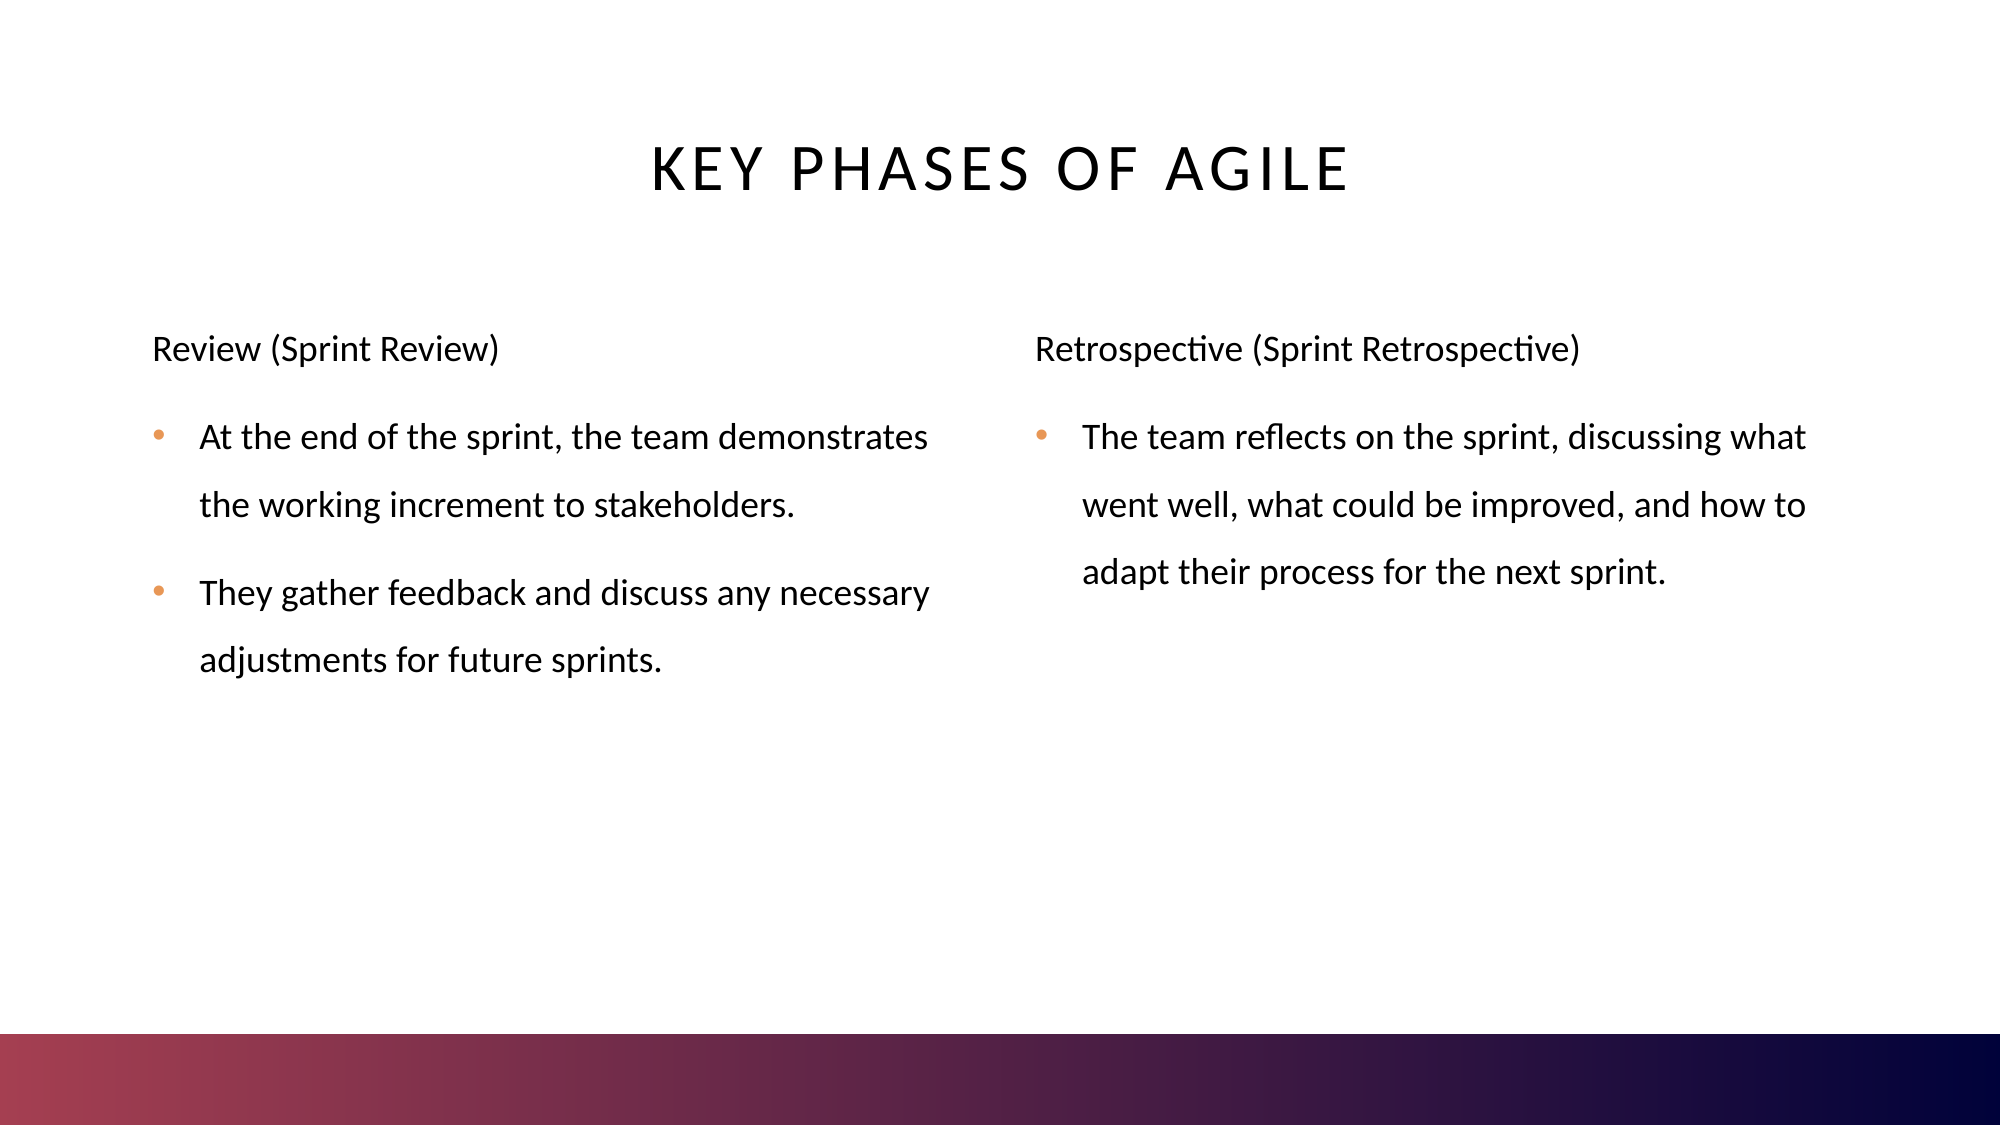

# Key Phases of Agile
Review (Sprint Review)
At the end of the sprint, the team demonstrates the working increment to stakeholders.
They gather feedback and discuss any necessary adjustments for future sprints.
Retrospective (Sprint Retrospective)
The team reflects on the sprint, discussing what went well, what could be improved, and how to adapt their process for the next sprint.